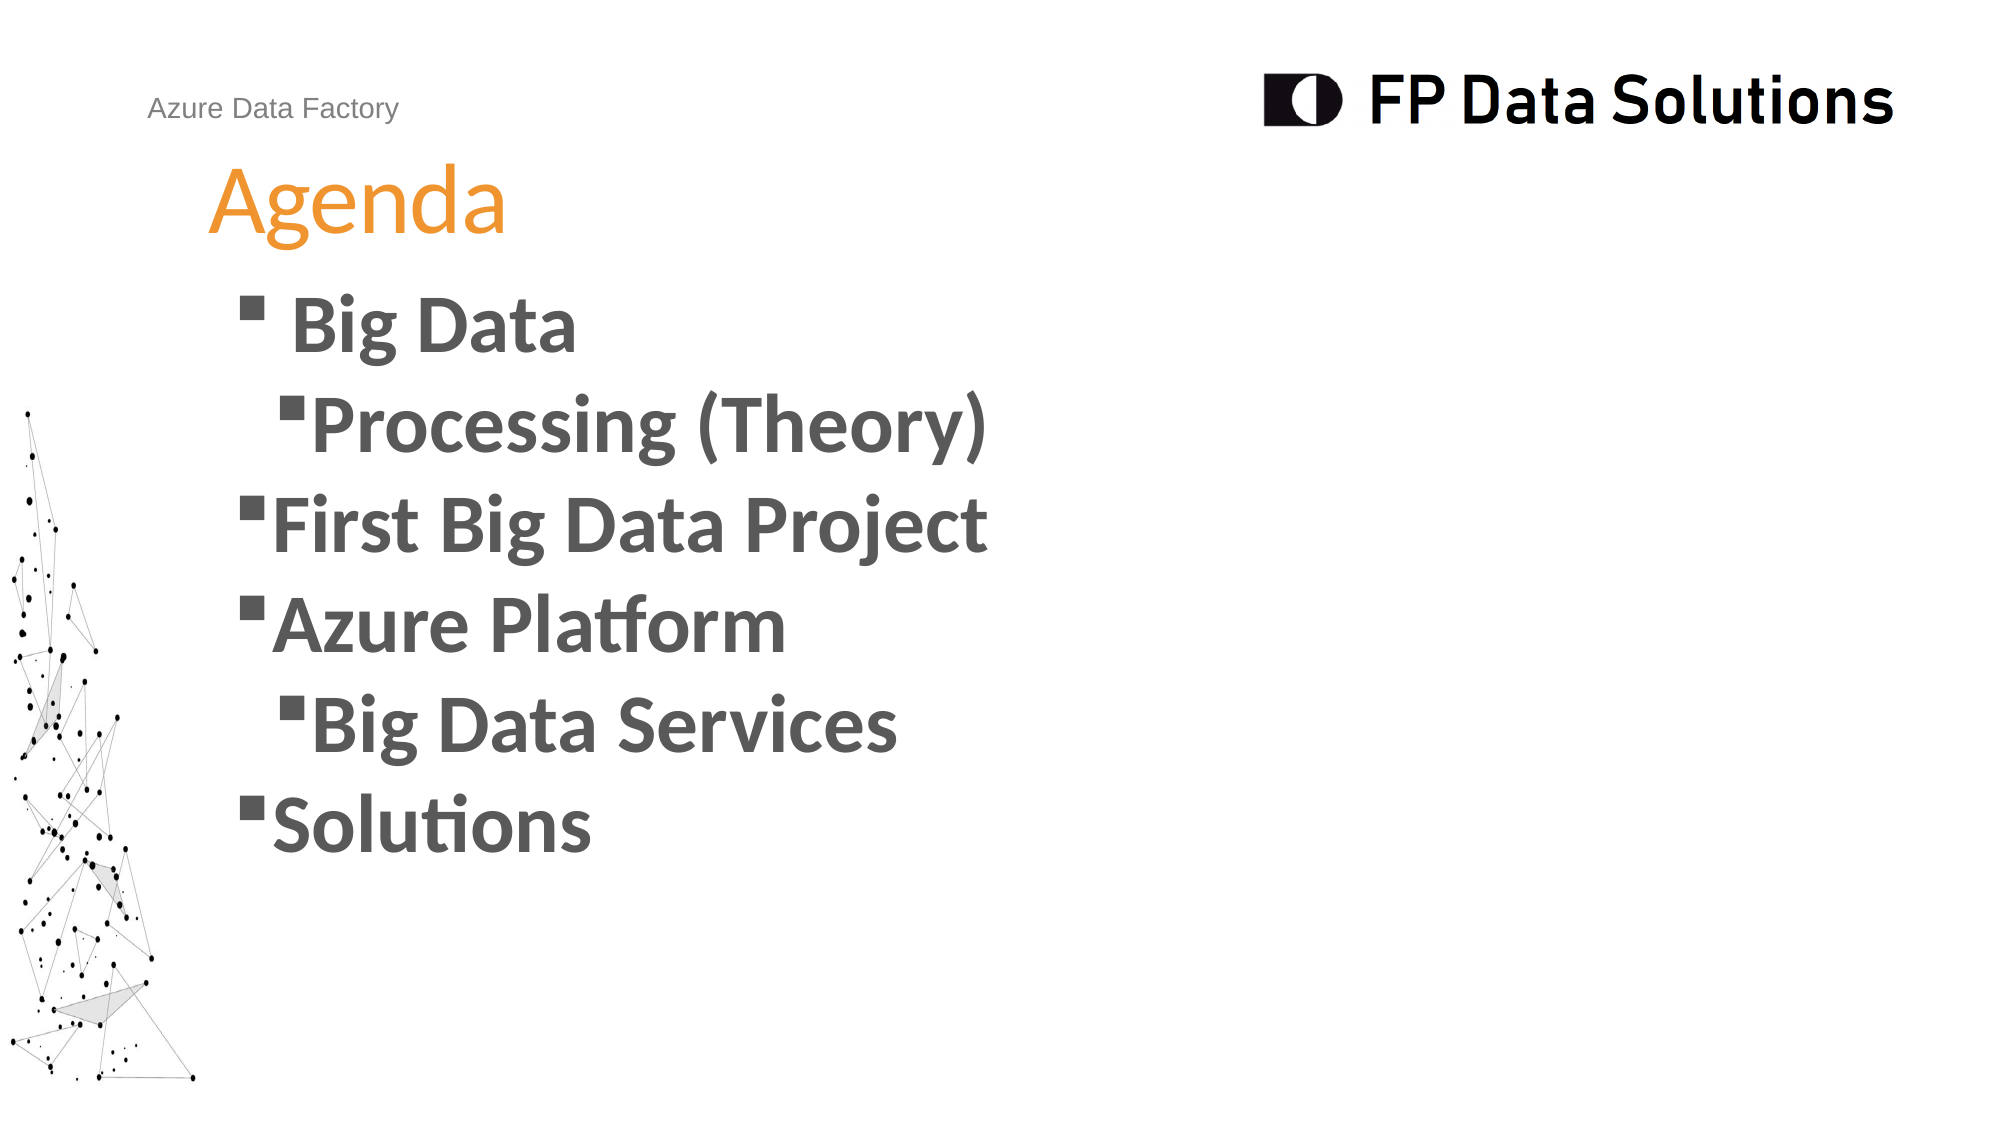

Agenda
 Big Data
Processing (Theory)
First Big Data Project
Azure Platform
Big Data Services
Solutions